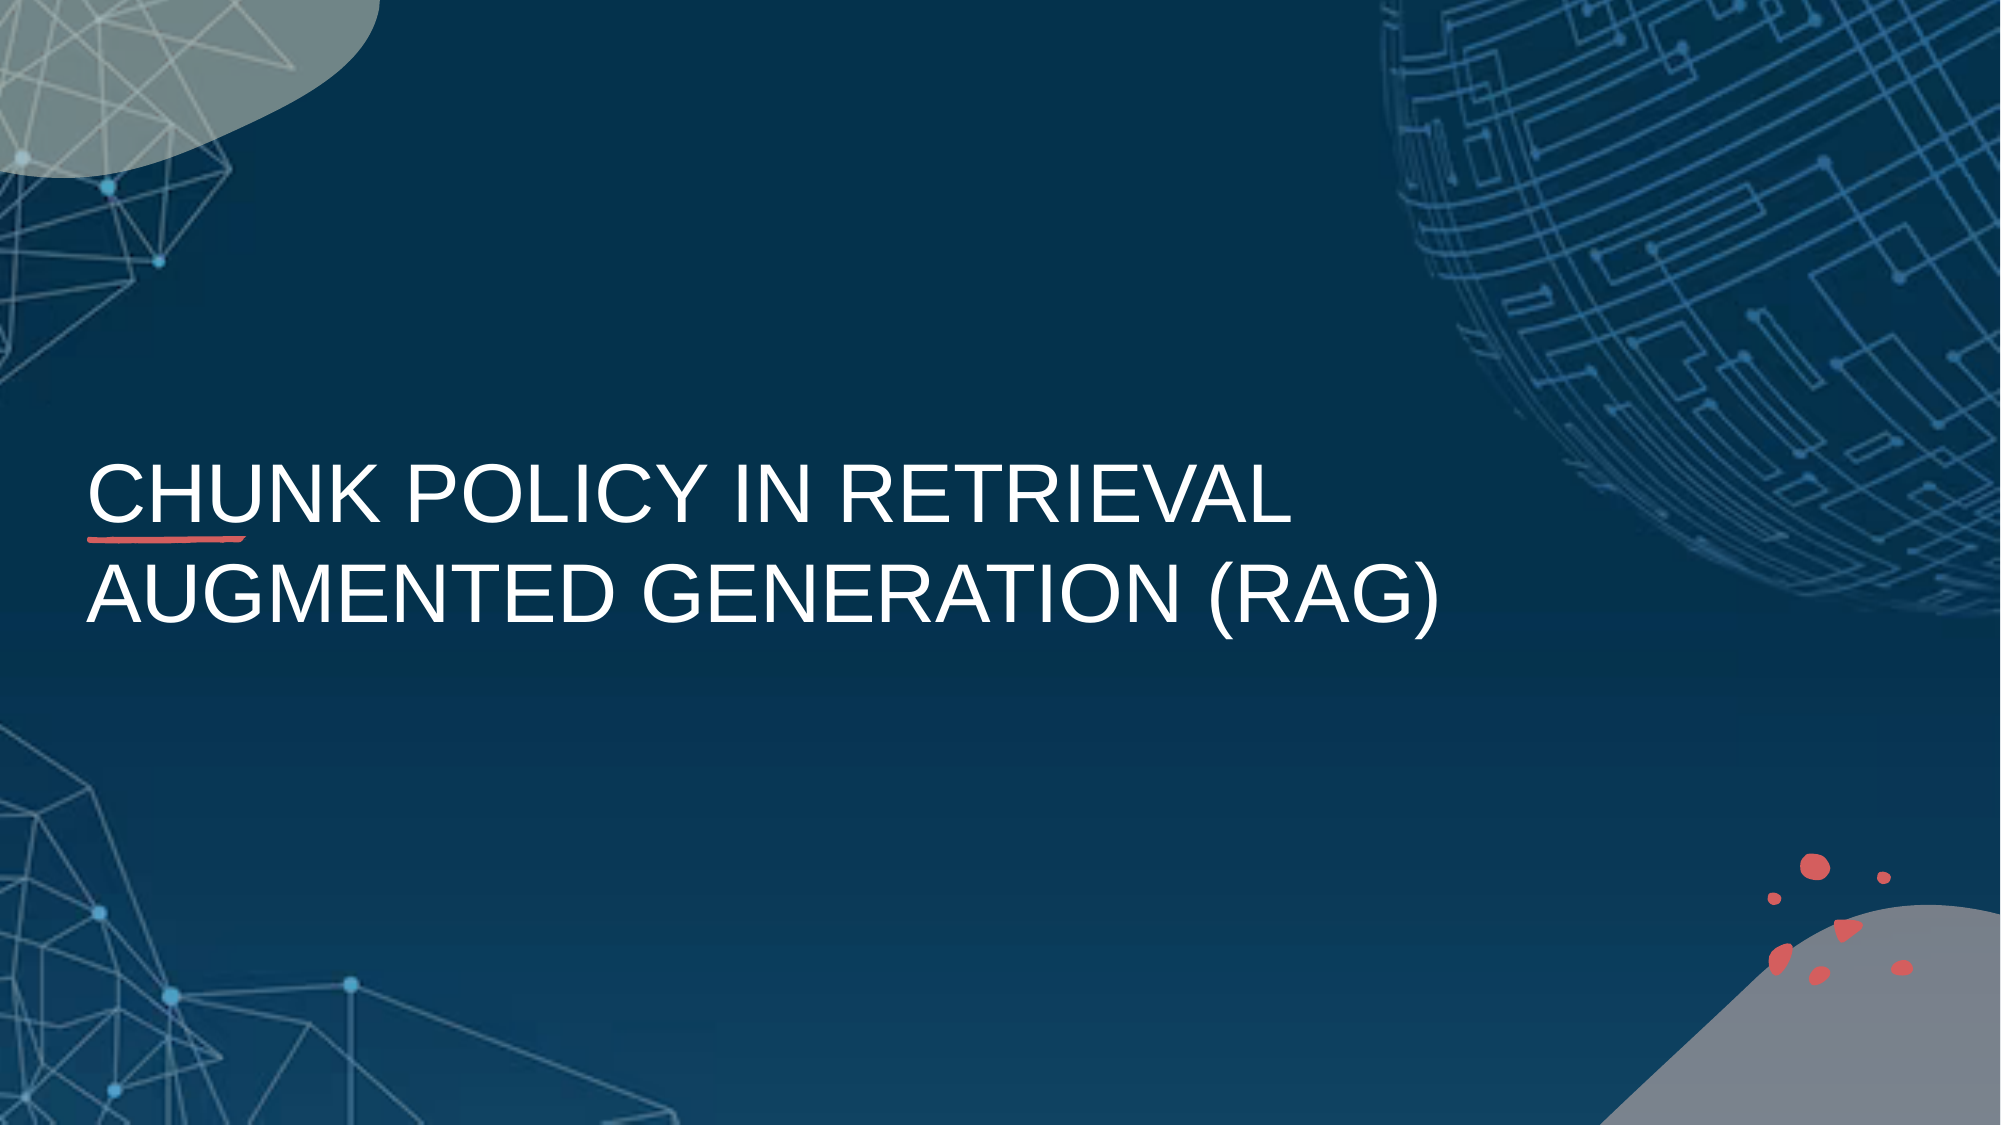

# CHUNK POLICY IN RETRIEVAL AUGMENTED GENERATION (RAG)